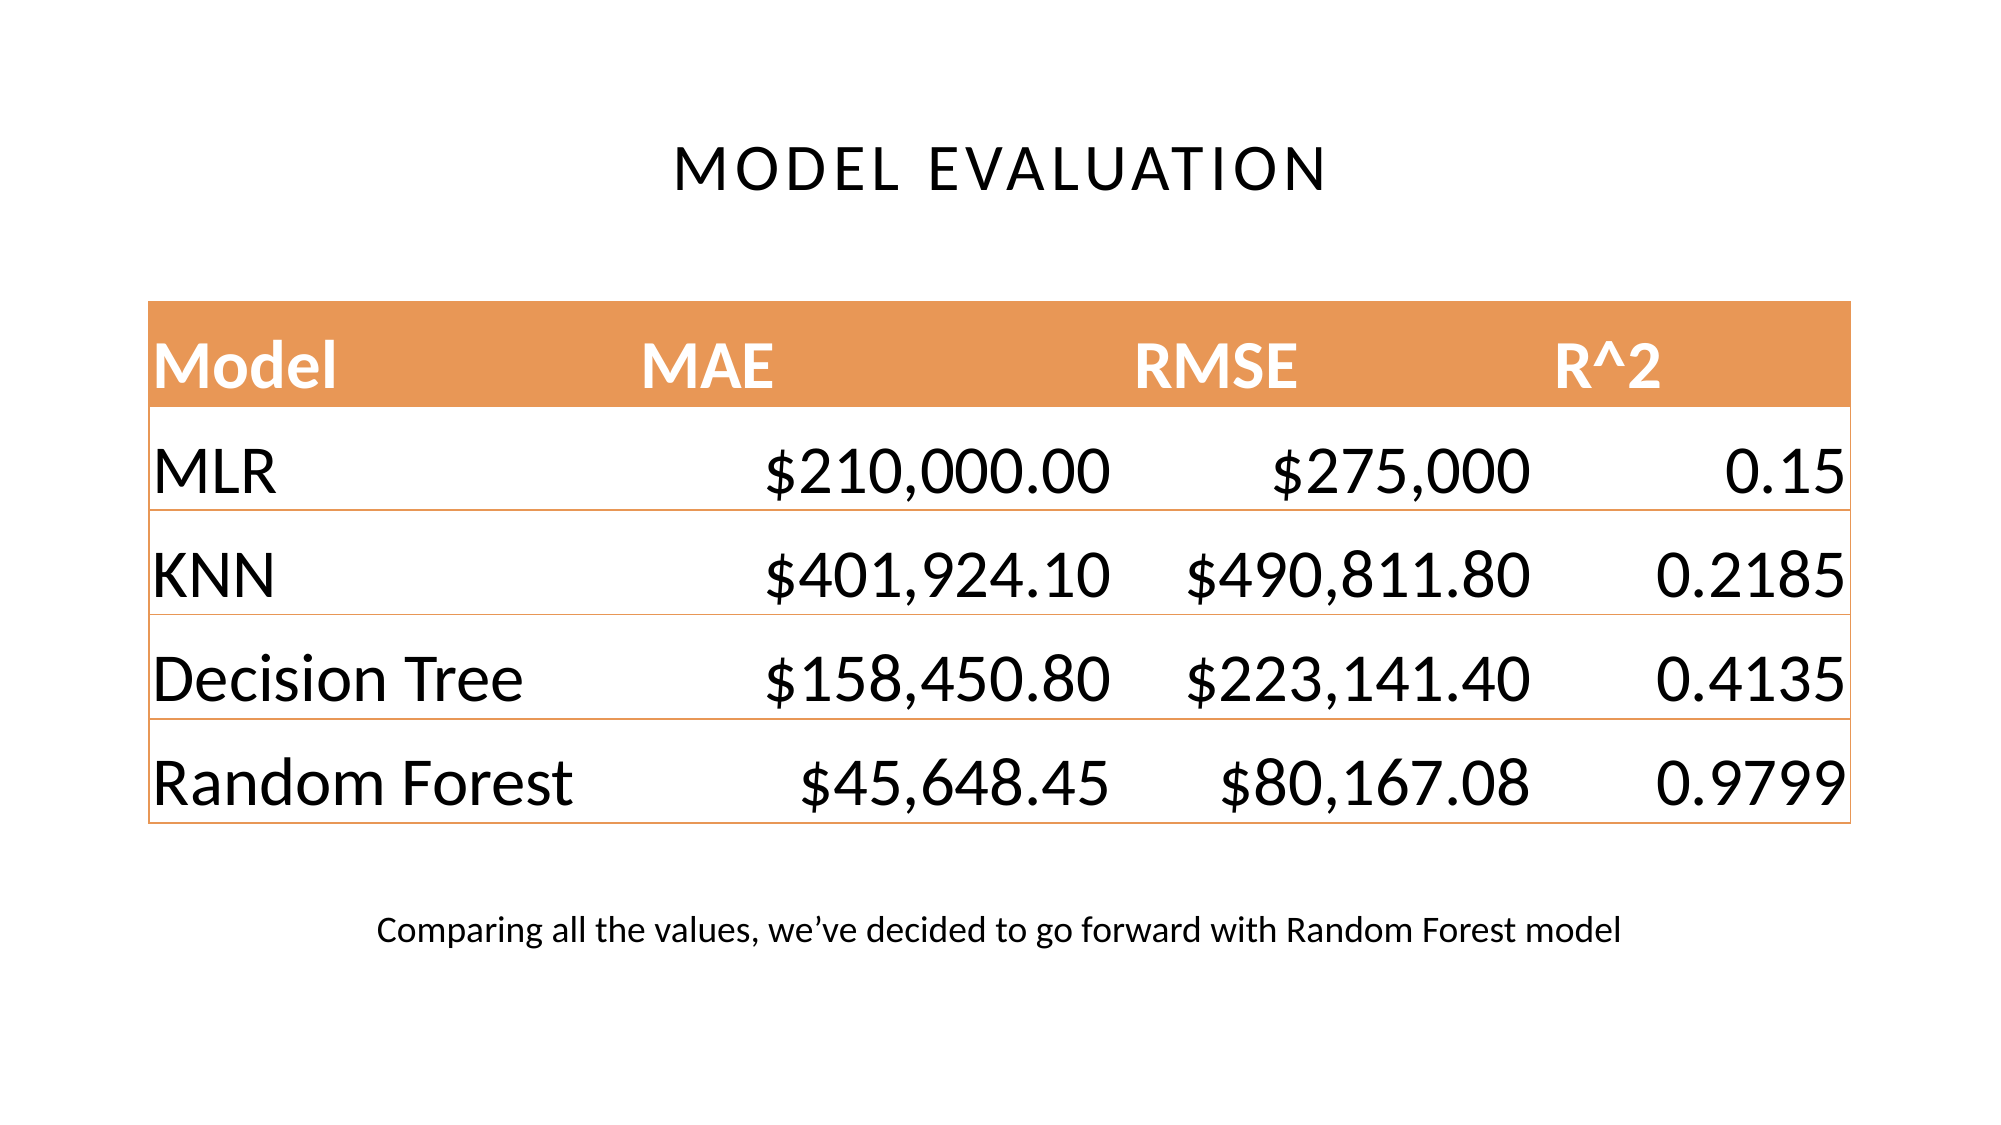

# Model Evaluation
| Model | MAE | RMSE | R^2 |
| --- | --- | --- | --- |
| MLR | $210,000.00 | $275,000 | 0.15 |
| KNN | $401,924.10 | $490,811.80 | 0.2185 |
| Decision Tree | $158,450.80 | $223,141.40 | 0.4135 |
| Random Forest | $45,648.45 | $80,167.08 | 0.9799 |
Comparing all the values, we’ve decided to go forward with Random Forest model